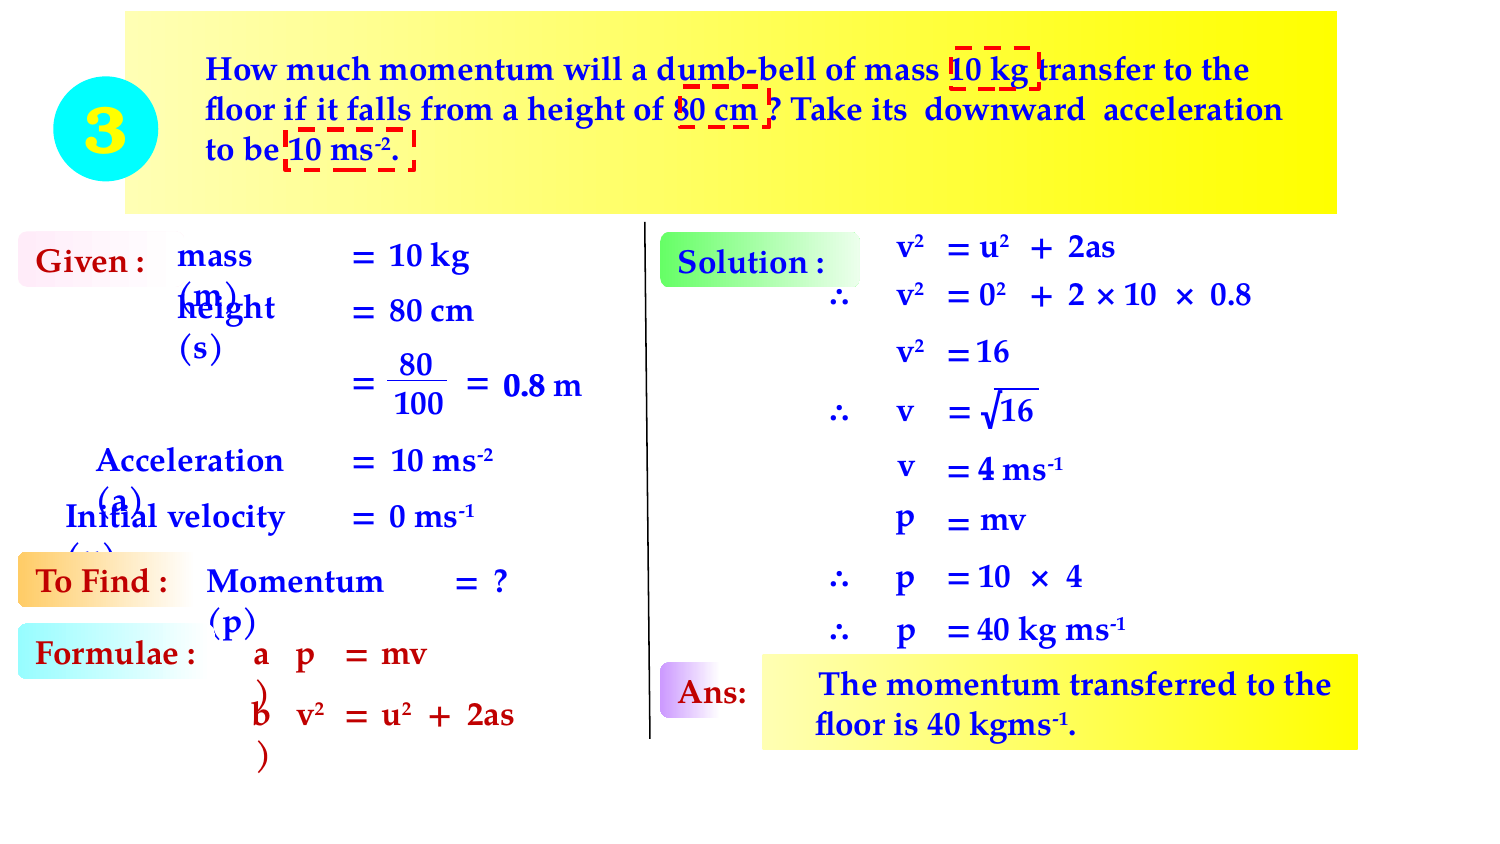

How much momentum will a dumb-bell of mass 10 kg transfer to the floor if it falls from a height of 80 cm ? Take its  downward  acceleration to be 10 ms-2.

3

v2
u2
+
2as
=
mass  (m)
=
10 kg
Given :
Solution :
∴
v2
=
02
+
2
×
10
×
0.8
height (s)
=
80 cm
v2
16
=
80
=
=
0.8 m
0.8
100
∴
v
=
√16
Acceleration (a)
=
10 ms-2
v
4
=
4 ms-1
p
Initial velocity (u)
=
0 ms-1
mv
=
∴
p
=
10
×
4
To Find :
Momentum (p)
=
?
∴
p
=
40 kg ms-1
Formulae :
a)
p
=
mv
     The momentum transferred to the floor is 40 kgms-1.
Ans:
b)
v2
=
u2
+
2as